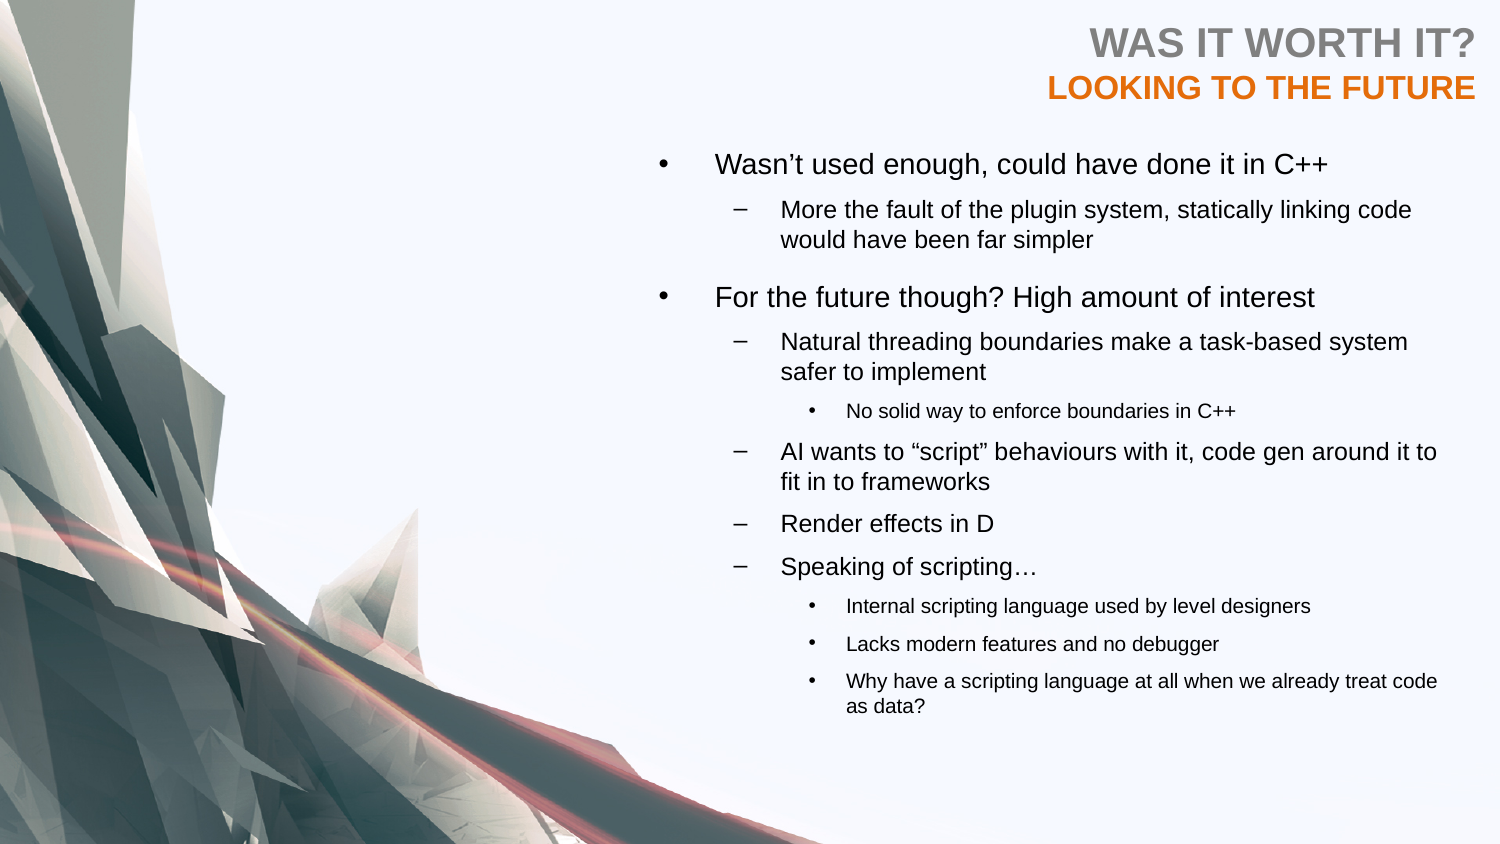

WAS IT WORTH IT?
LOOKING TO THE FUTURE
Wasn’t used enough, could have done it in C++
More the fault of the plugin system, statically linking code would have been far simpler
For the future though? High amount of interest
Natural threading boundaries make a task-based system safer to implement
No solid way to enforce boundaries in C++
AI wants to “script” behaviours with it, code gen around it to fit in to frameworks
Render effects in D
Speaking of scripting…
Internal scripting language used by level designers
Lacks modern features and no debugger
Why have a scripting language at all when we already treat code as data?